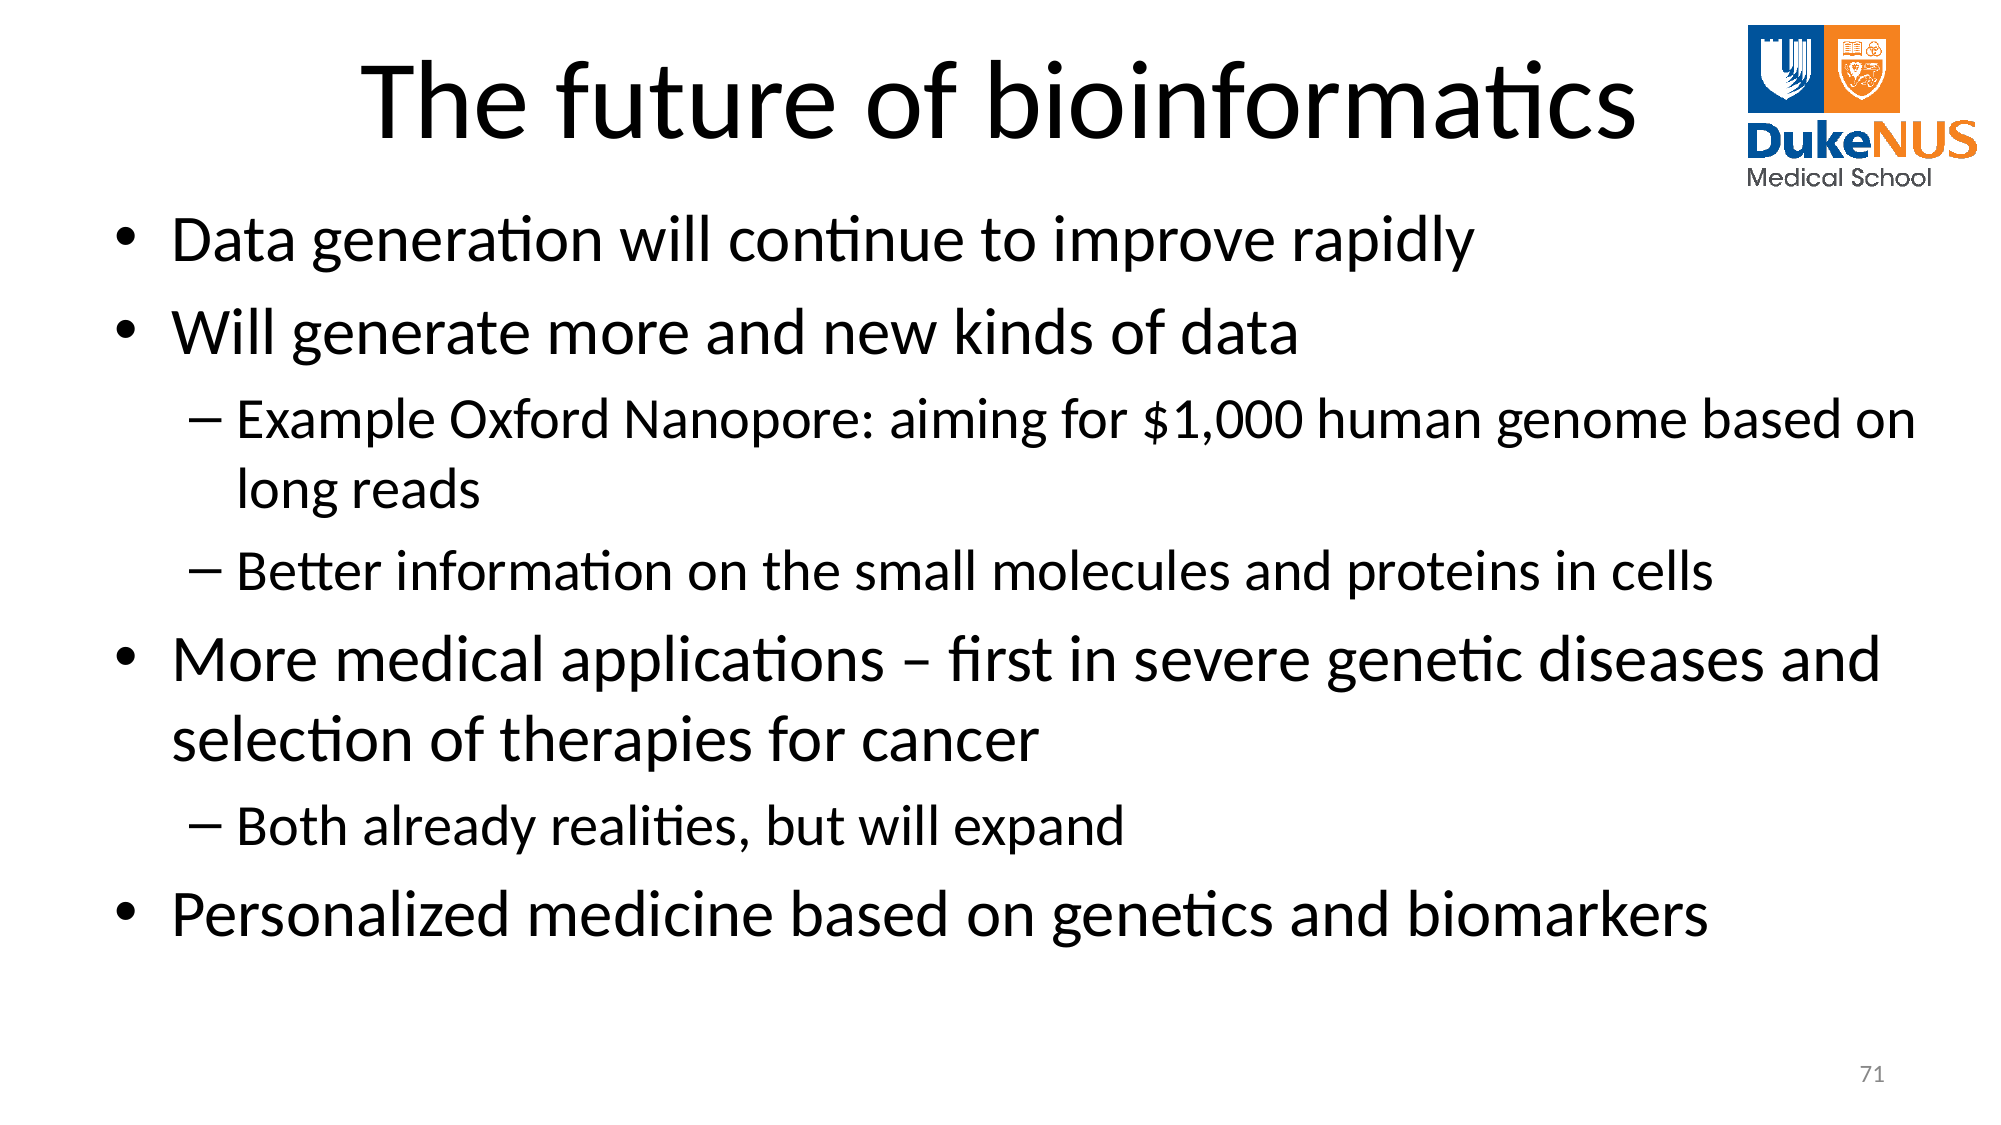

# The future of bioinformatics
Data generation will continue to improve rapidly
Will generate more and new kinds of data
Example Oxford Nanopore: aiming for $1,000 human genome based on long reads
Better information on the small molecules and proteins in cells
More medical applications – first in severe genetic diseases and selection of therapies for cancer
Both already realities, but will expand
Personalized medicine based on genetics and biomarkers

71